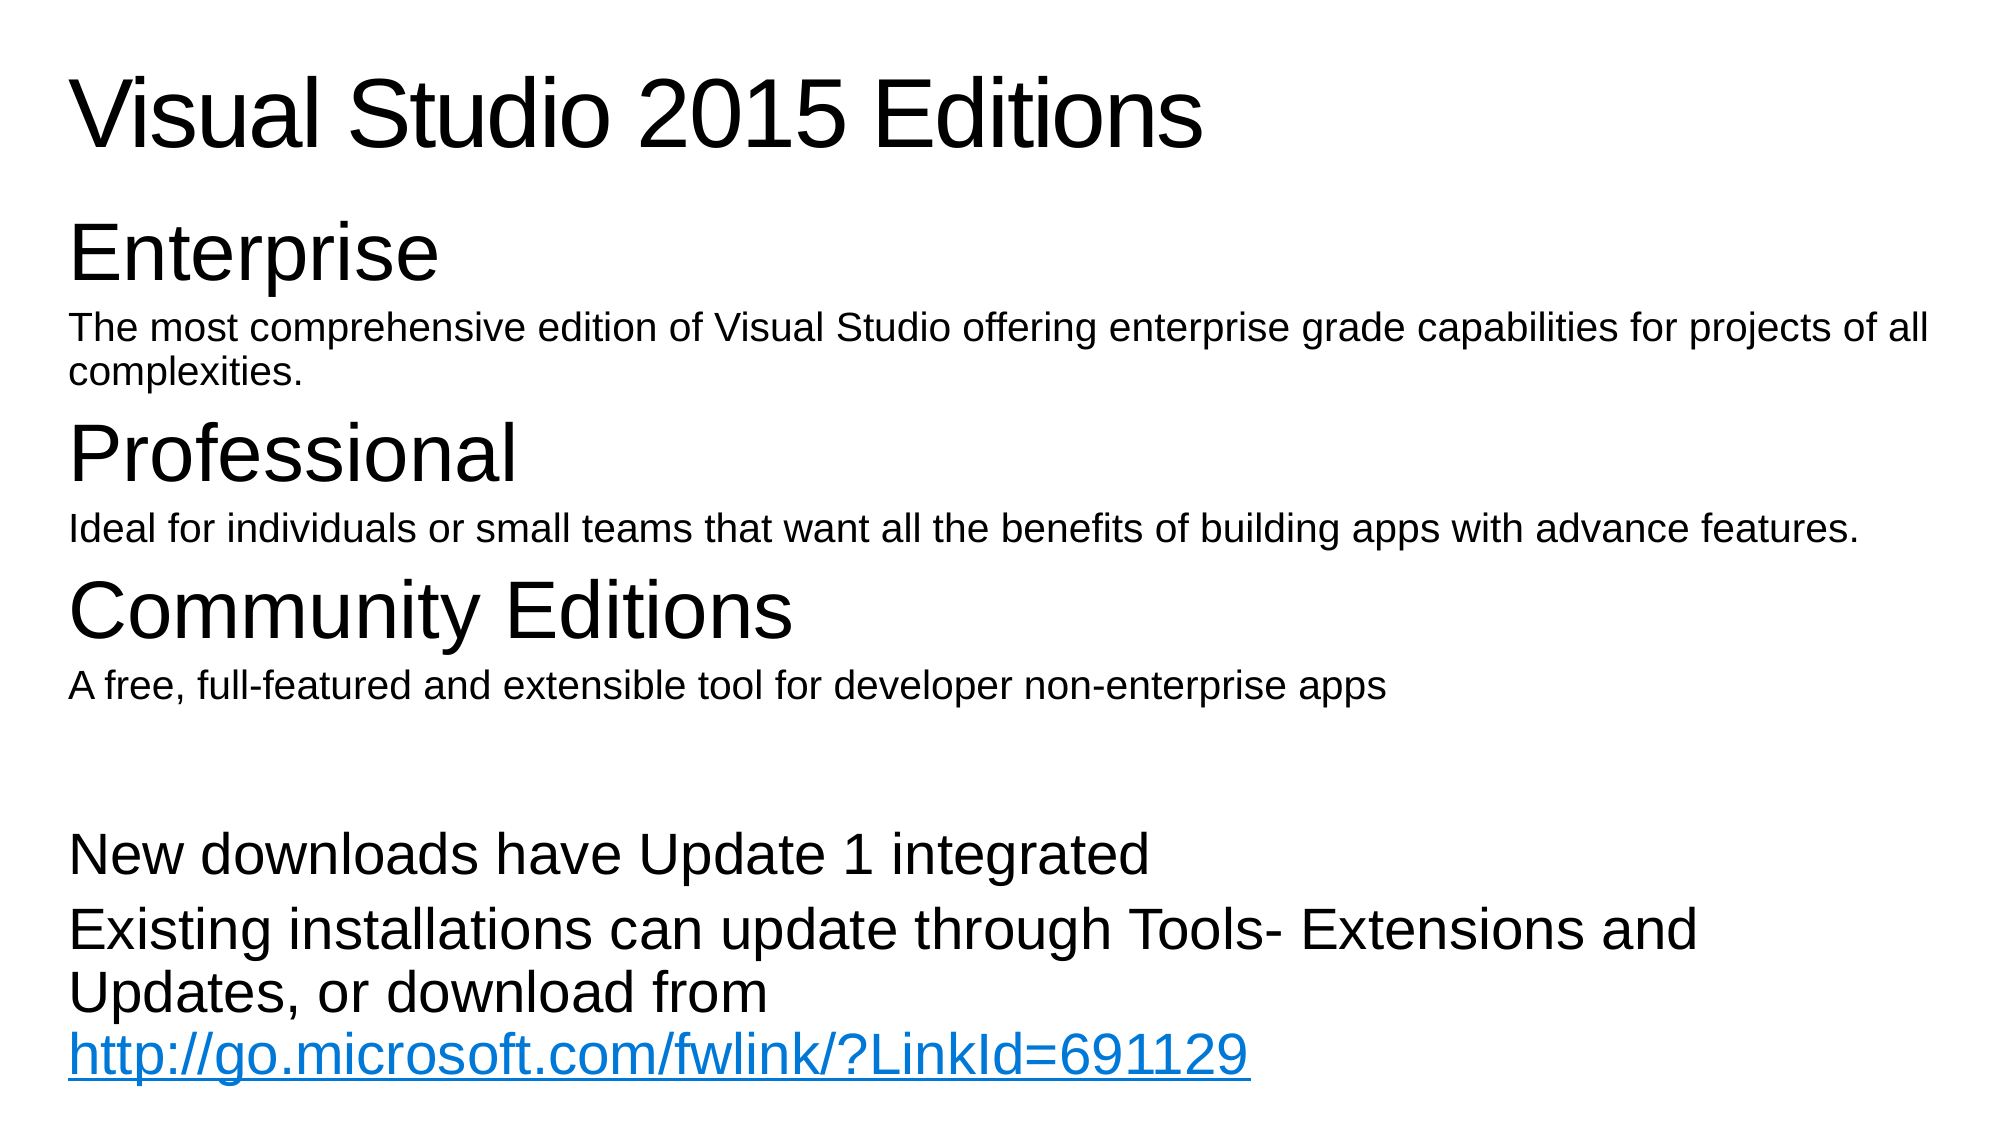

# Visual Studio 2015 Editions
Enterprise
The most comprehensive edition of Visual Studio offering enterprise grade capabilities for projects of all complexities.
Professional
Ideal for individuals or small teams that want all the benefits of building apps with advance features.
Community Editions
A free, full-featured and extensible tool for developer non-enterprise apps

New downloads have Update 1 integrated
Existing installations can update through Tools- Extensions and Updates, or download from http://go.microsoft.com/fwlink/?LinkId=691129